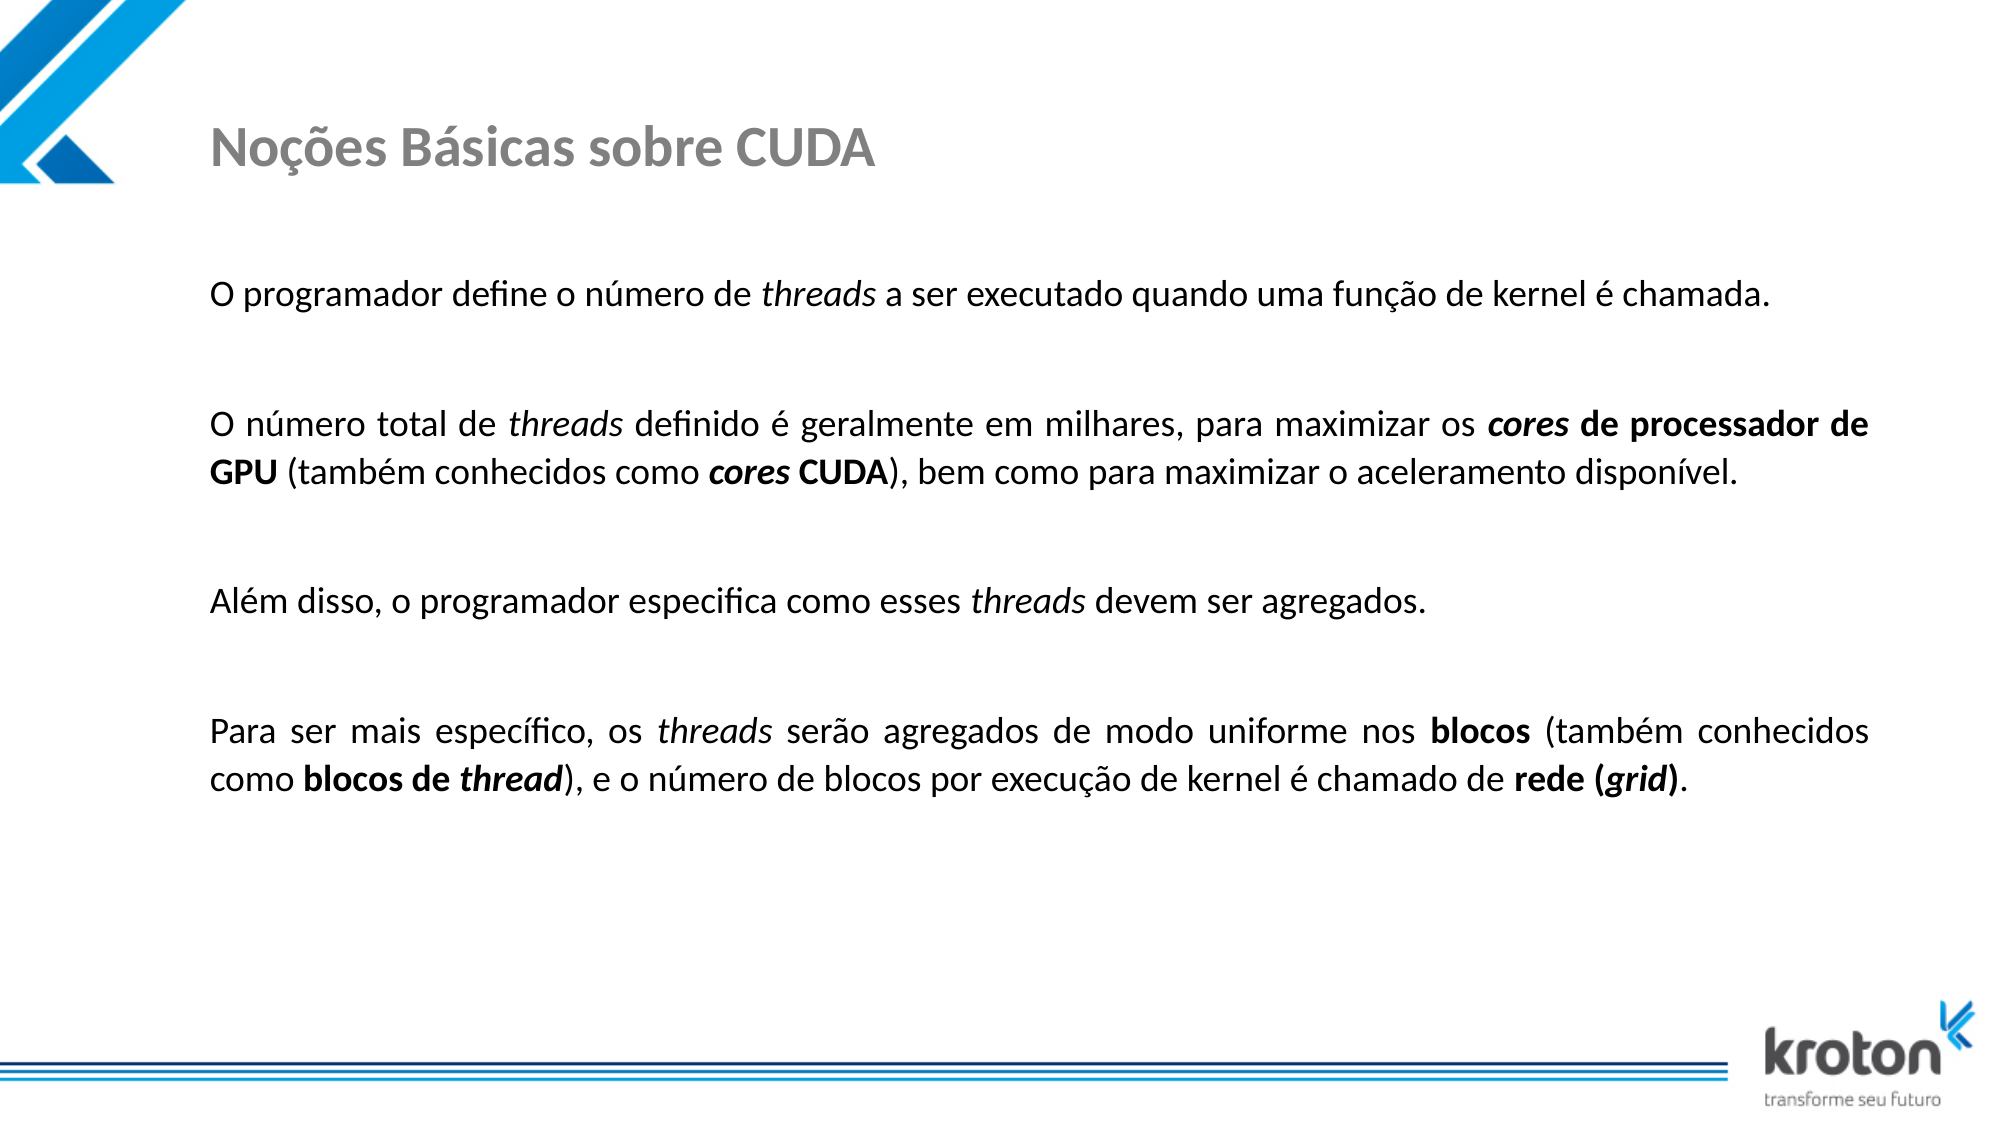

# Noções Básicas sobre CUDA
O programador define o número de threads a ser executado quando uma função de kernel é chamada.

O número total de threads definido é geralmente em milhares, para maximizar os cores de processador de GPU (também conhecidos como cores CUDA), bem como para maximizar o aceleramento disponível.

Além disso, o programador especifica como esses threads devem ser agregados.

Para ser mais específico, os threads serão agregados de modo uniforme nos blocos (também conhecidos como blocos de thread), e o número de blocos por execução de kernel é chamado de rede (grid).